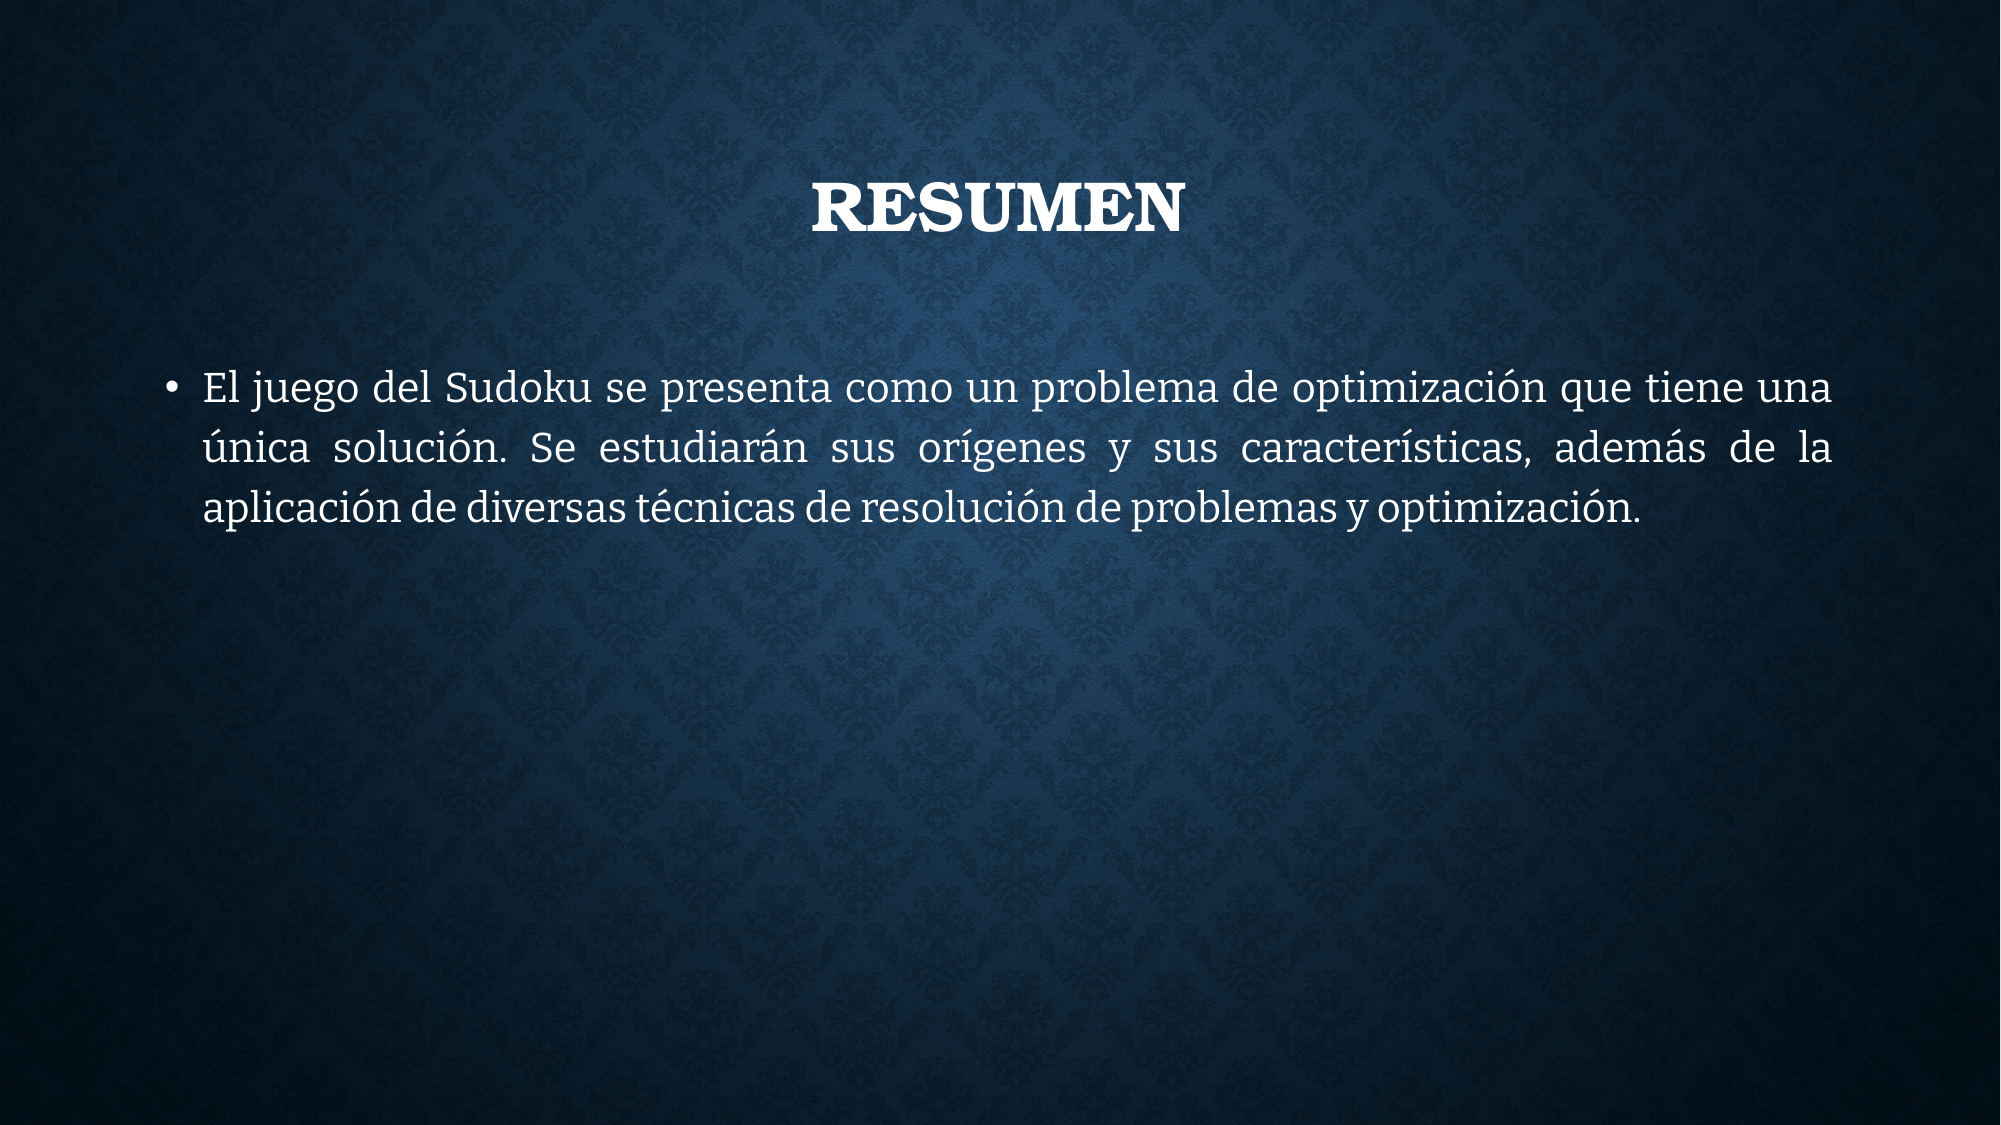

# RESUMEN
El juego del Sudoku se presenta como un problema de optimización que tiene una única solución. Se estudiarán sus orígenes y sus características, además de la aplicación de diversas técnicas de resolución de problemas y optimización.